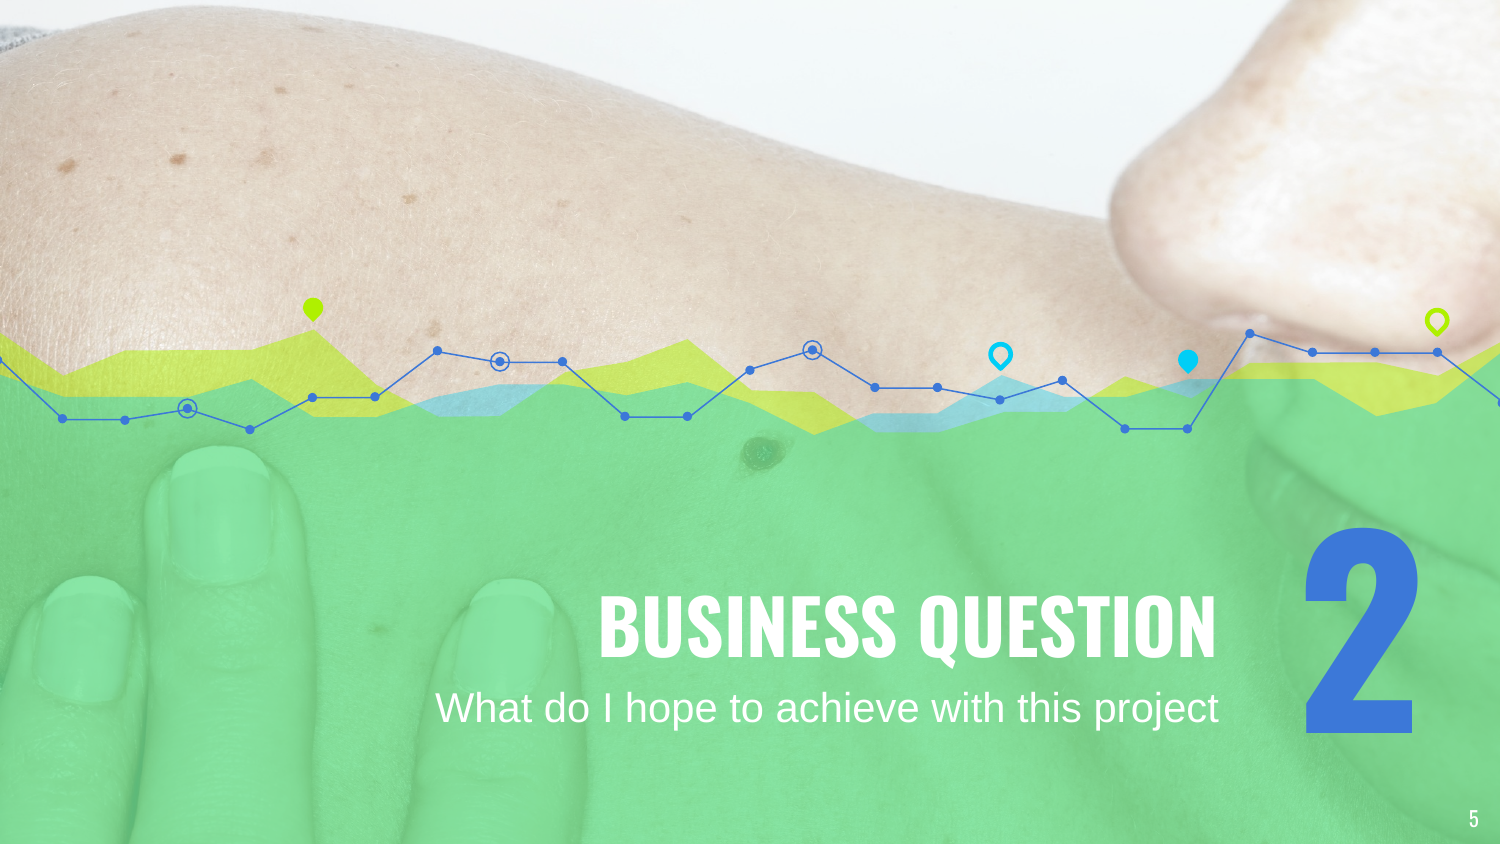

# BUSINESS QUESTION
2
What do I hope to achieve with this project
5